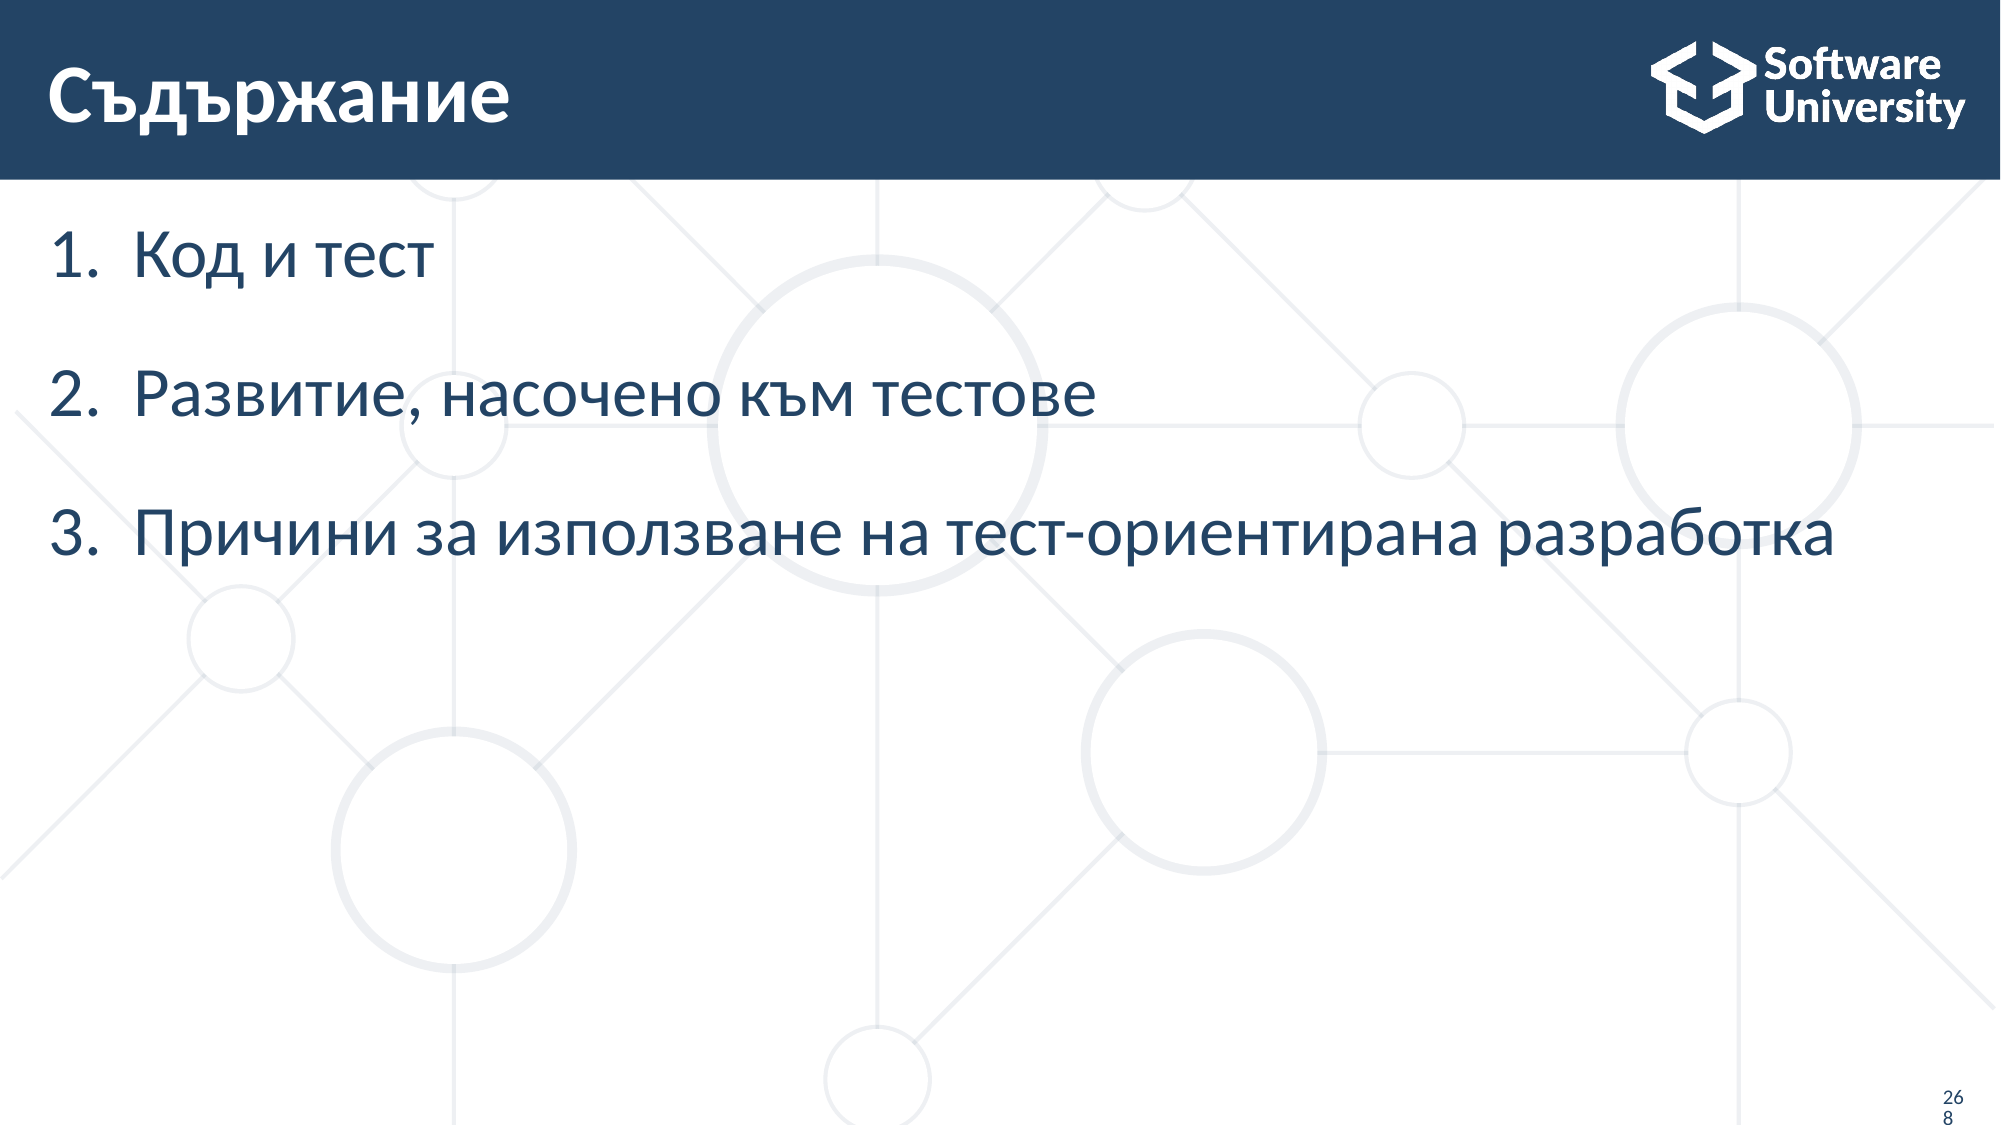

# Съдържание
Код и тест
Развитие, насочено към тестове
Причини за използване на тест-ориентирана разработка
268